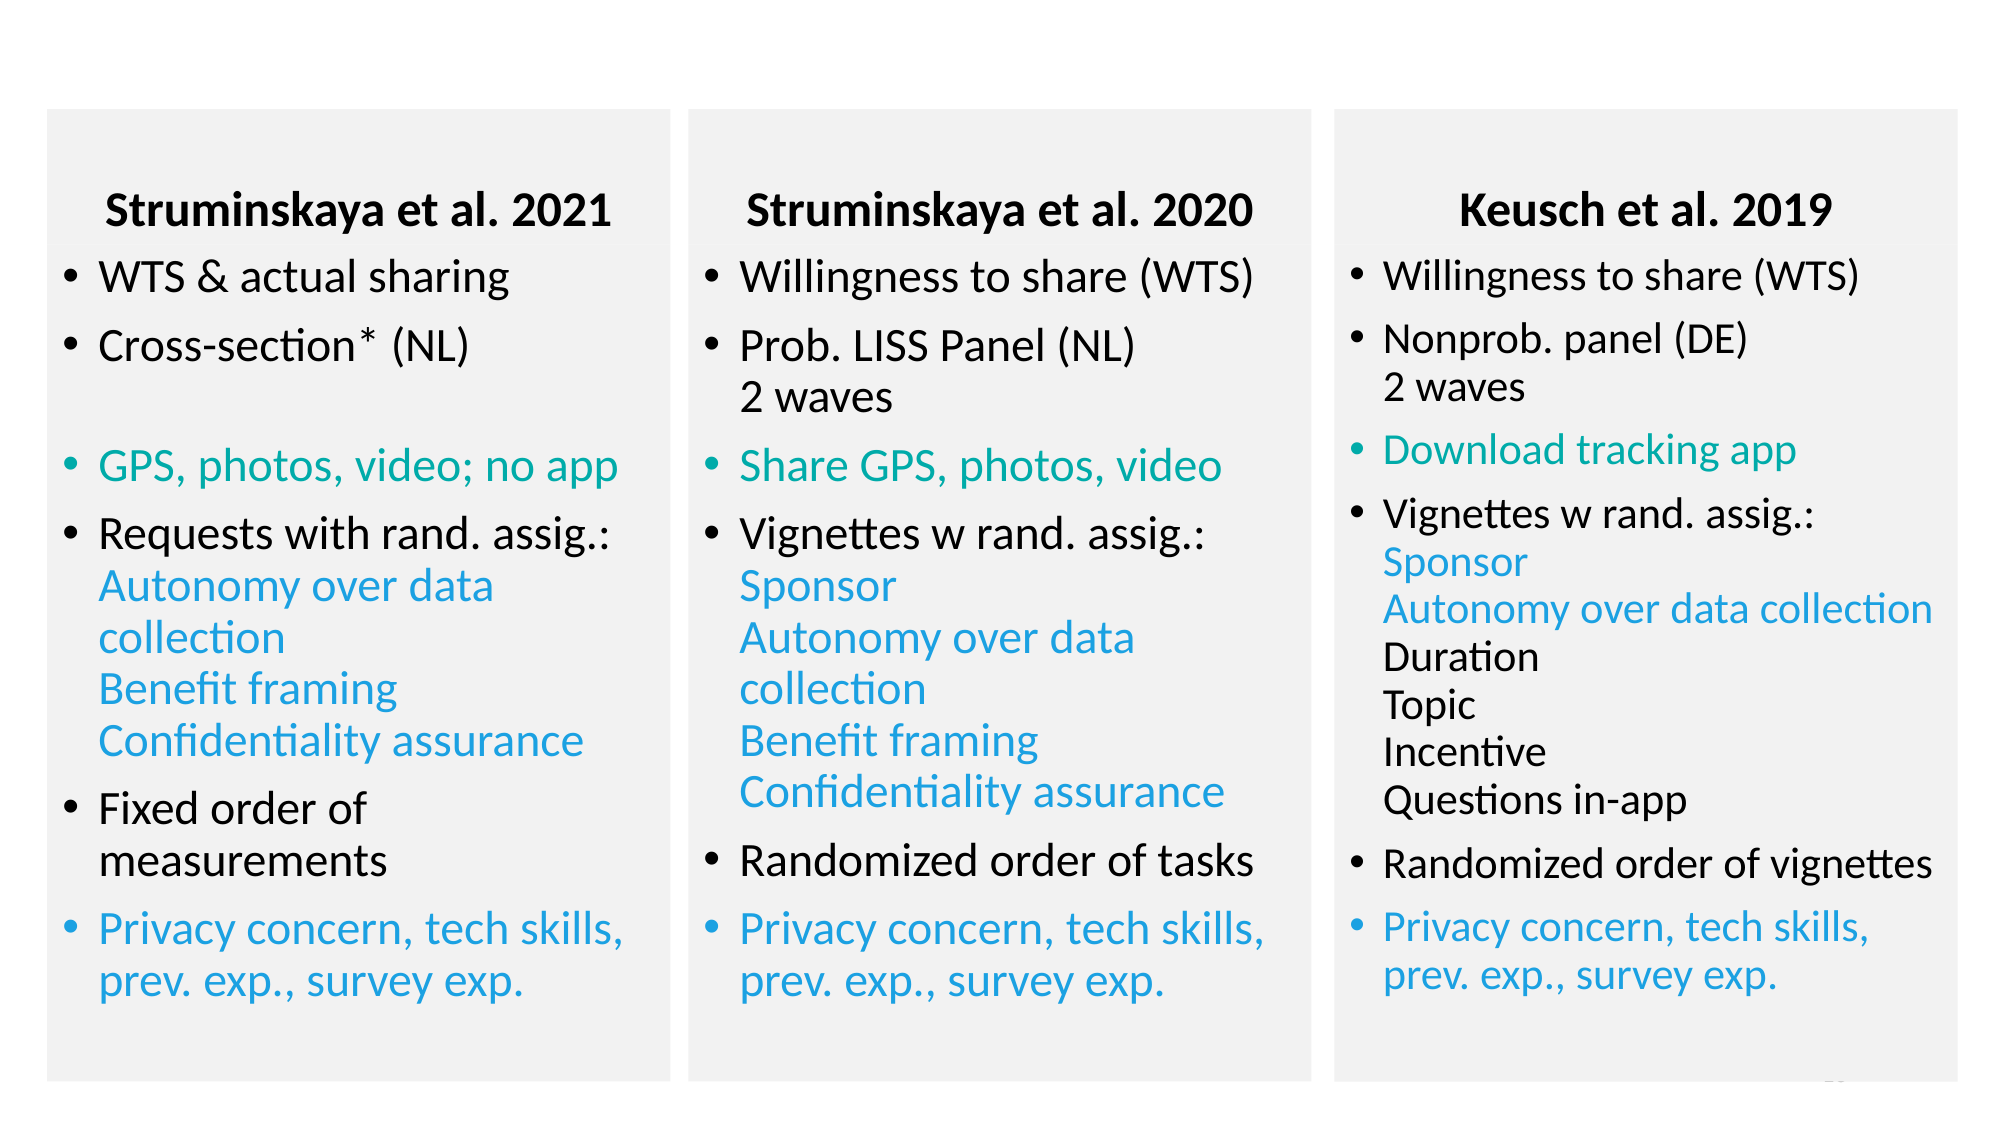

Struminskaya et al. 2021
Keusch et al. 2019
Struminskaya et al. 2020
WTS & actual sharing
Cross-section* (NL)
GPS, photos, video; no app
Requests with rand. assig.:
Autonomy over data collection
Benefit framing
Confidentiality assurance
Fixed order of measurements
Privacy concern, tech skills, prev. exp., survey exp.
Willingness to share (WTS)
Prob. LISS Panel (NL)
2 waves
Share GPS, photos, video
Vignettes w rand. assig.:
Sponsor
Autonomy over data collection
Benefit framing
Confidentiality assurance
Randomized order of tasks
Privacy concern, tech skills, prev. exp., survey exp.

Willingness to share (WTS)
Nonprob. panel (DE)
2 waves
Download tracking app
Vignettes w rand. assig.:
Sponsor
Autonomy over data collection
Duration
Topic
Incentive
Questions in-app
Randomized order of vignettes
Privacy concern, tech skills, prev. exp., survey exp.

13